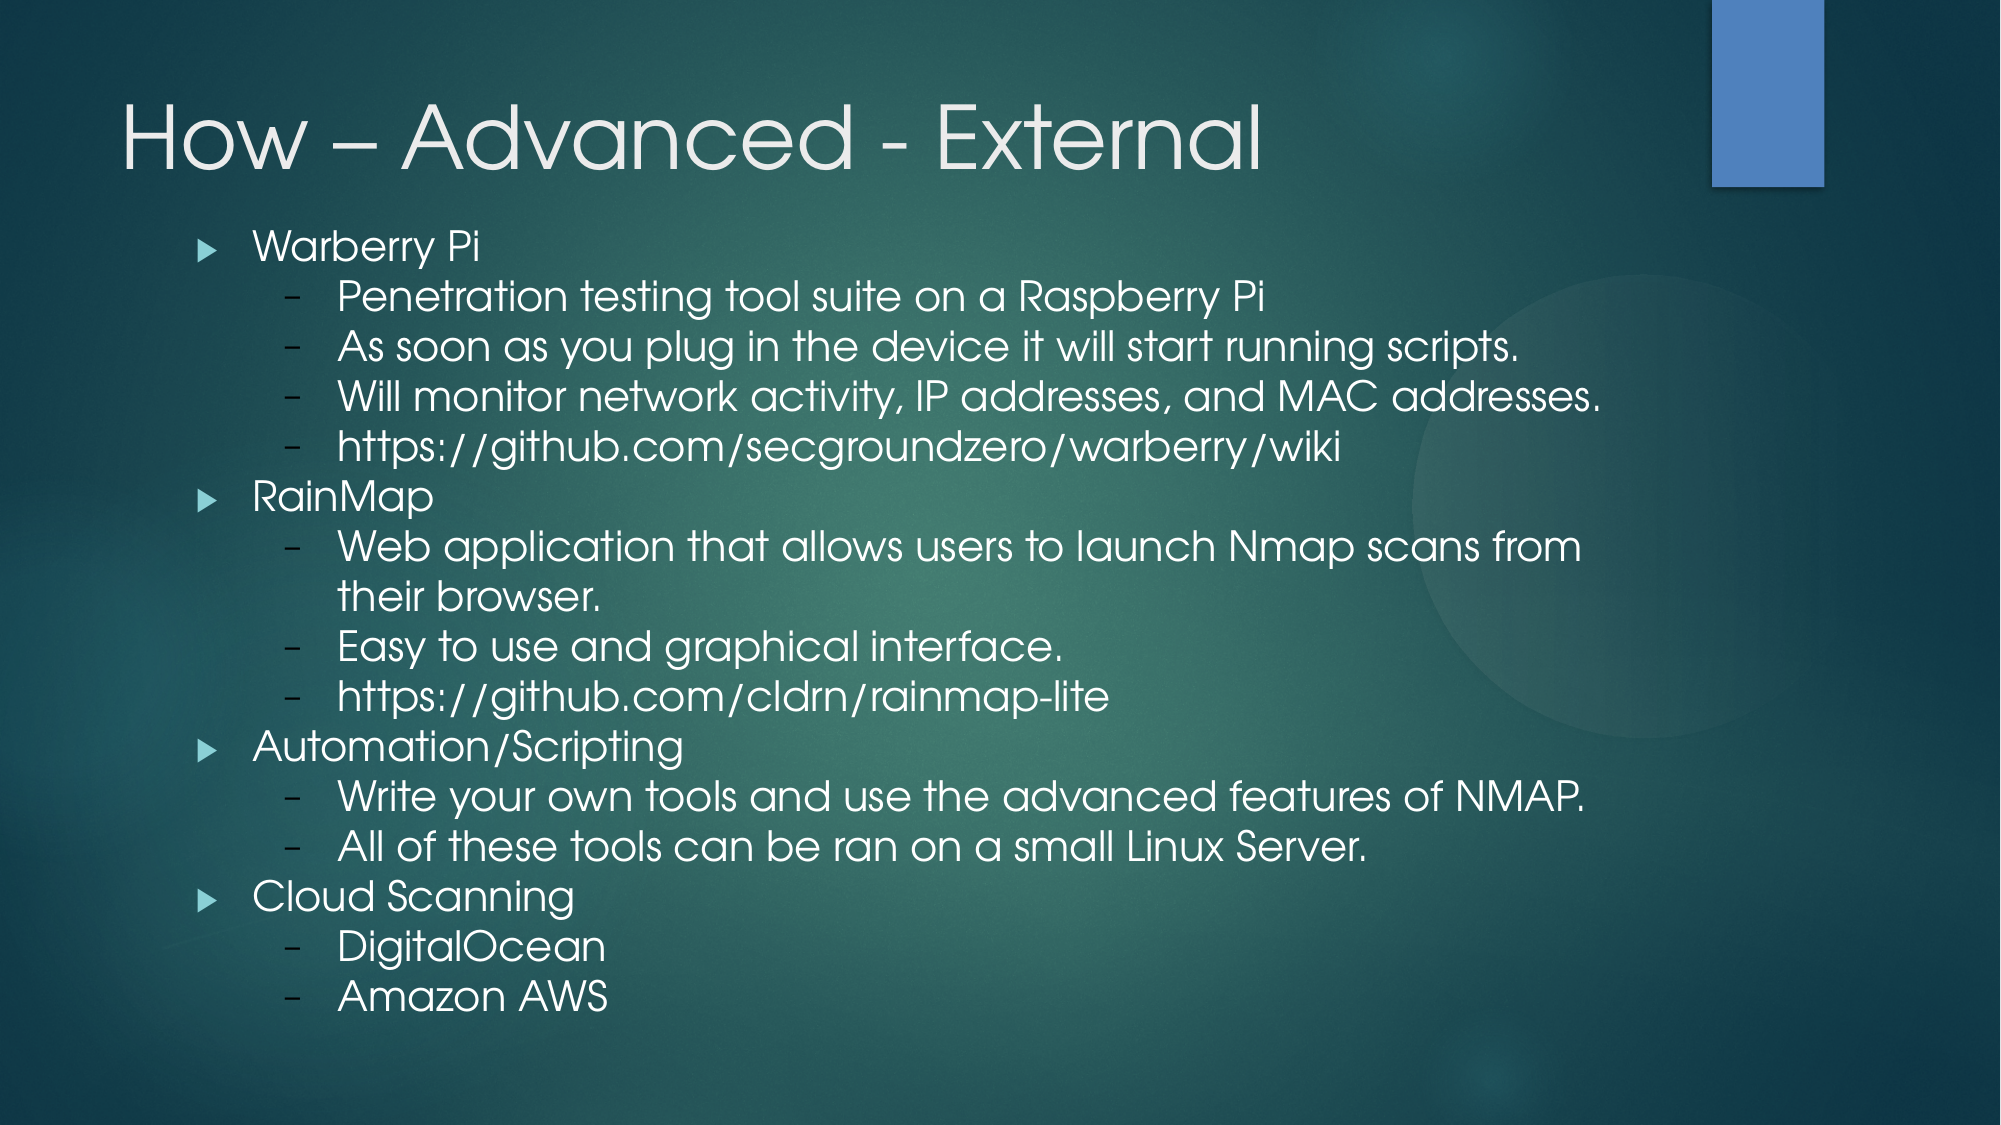

How – Advanced - External
Warberry Pi
Penetration testing tool suite on a Raspberry Pi
As soon as you plug in the device it will start running scripts.
Will monitor network activity, IP addresses, and MAC addresses.
https://github.com/secgroundzero/warberry/wiki
RainMap
Web application that allows users to launch Nmap scans from their browser.
Easy to use and graphical interface.
https://github.com/cldrn/rainmap-lite
Automation/Scripting
Write your own tools and use the advanced features of NMAP.
All of these tools can be ran on a small Linux Server.
Cloud Scanning
DigitalOcean
Amazon AWS